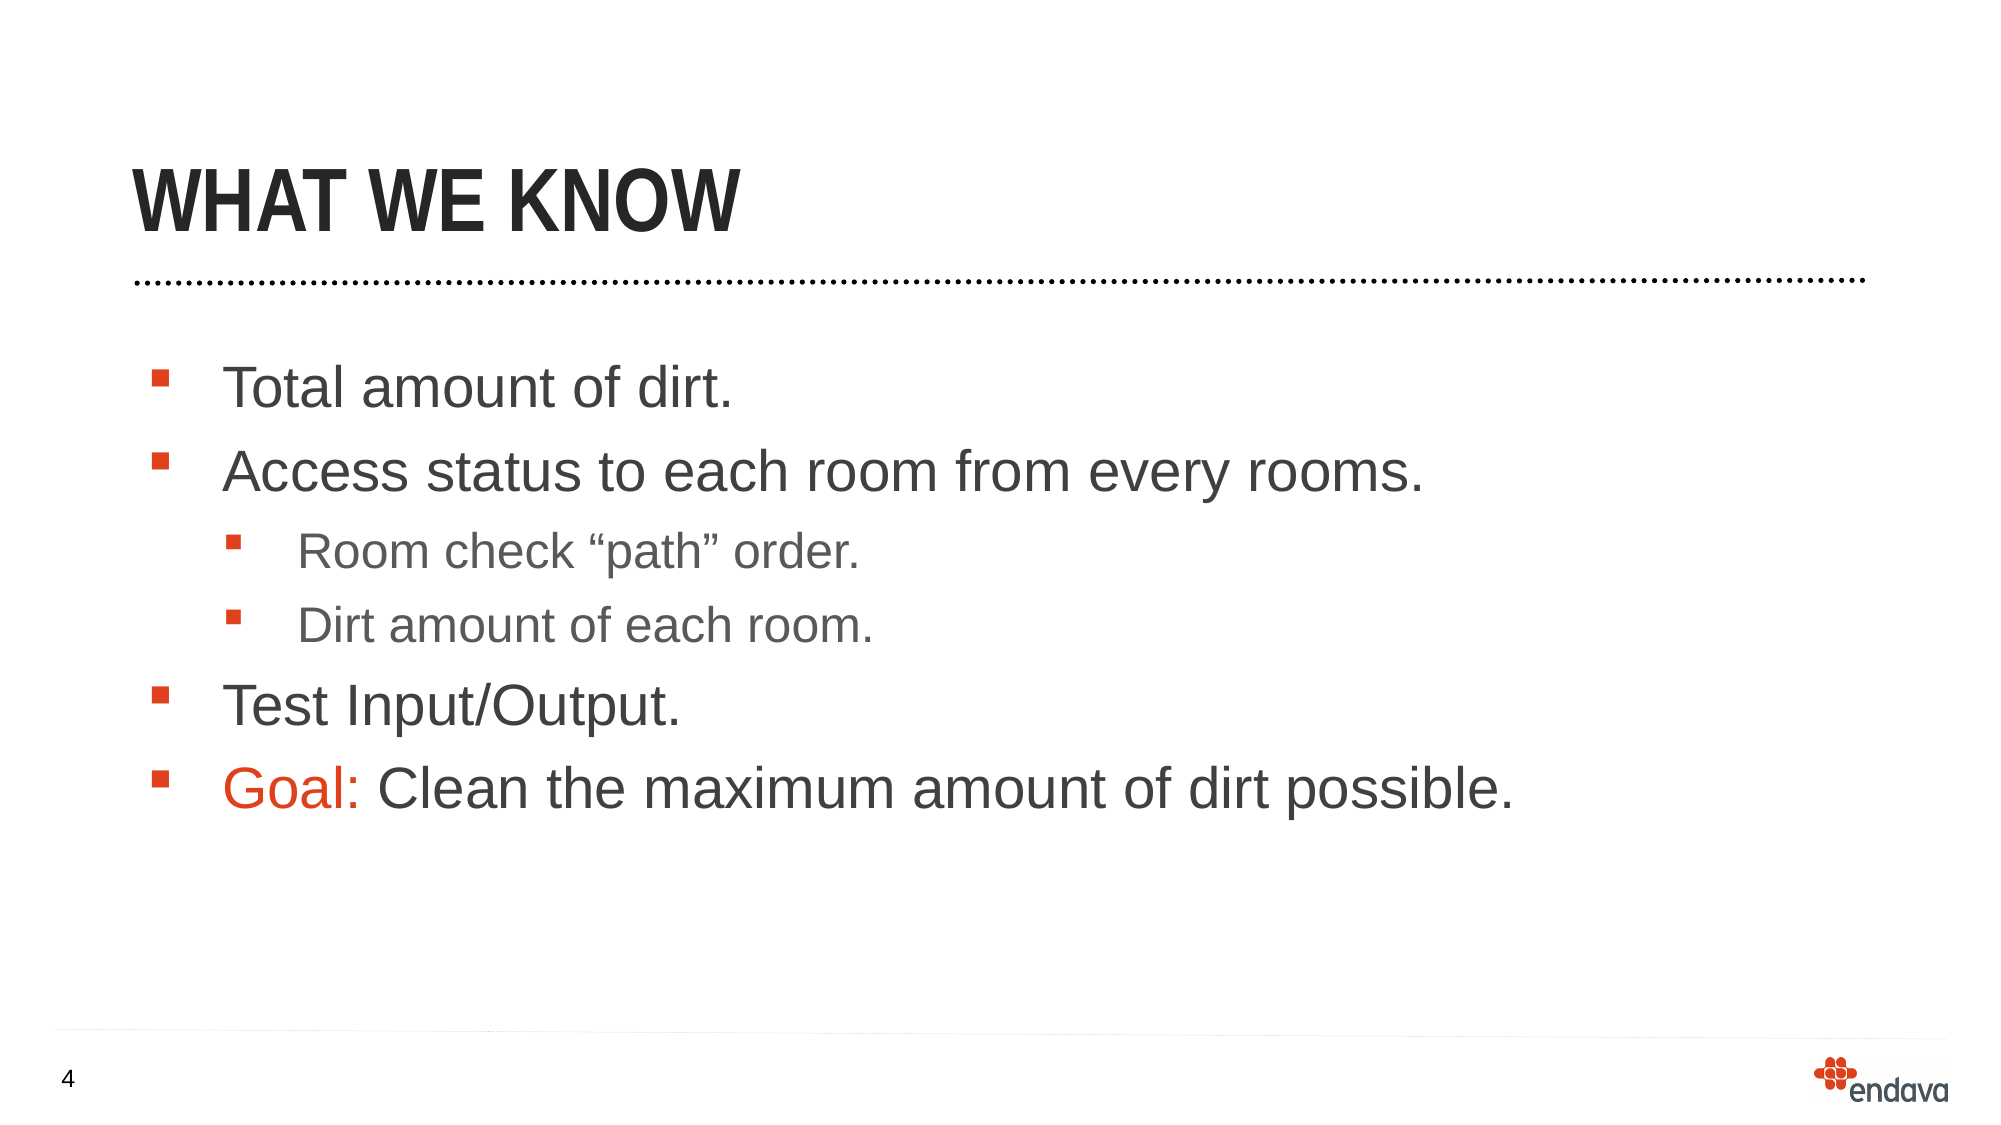

# WHAT WE KNOW
Total amount of dirt.
Access status to each room from every rooms.
Room check “path” order.
Dirt amount of each room.
Test Input/Output.
Goal: Clean the maximum amount of dirt possible.